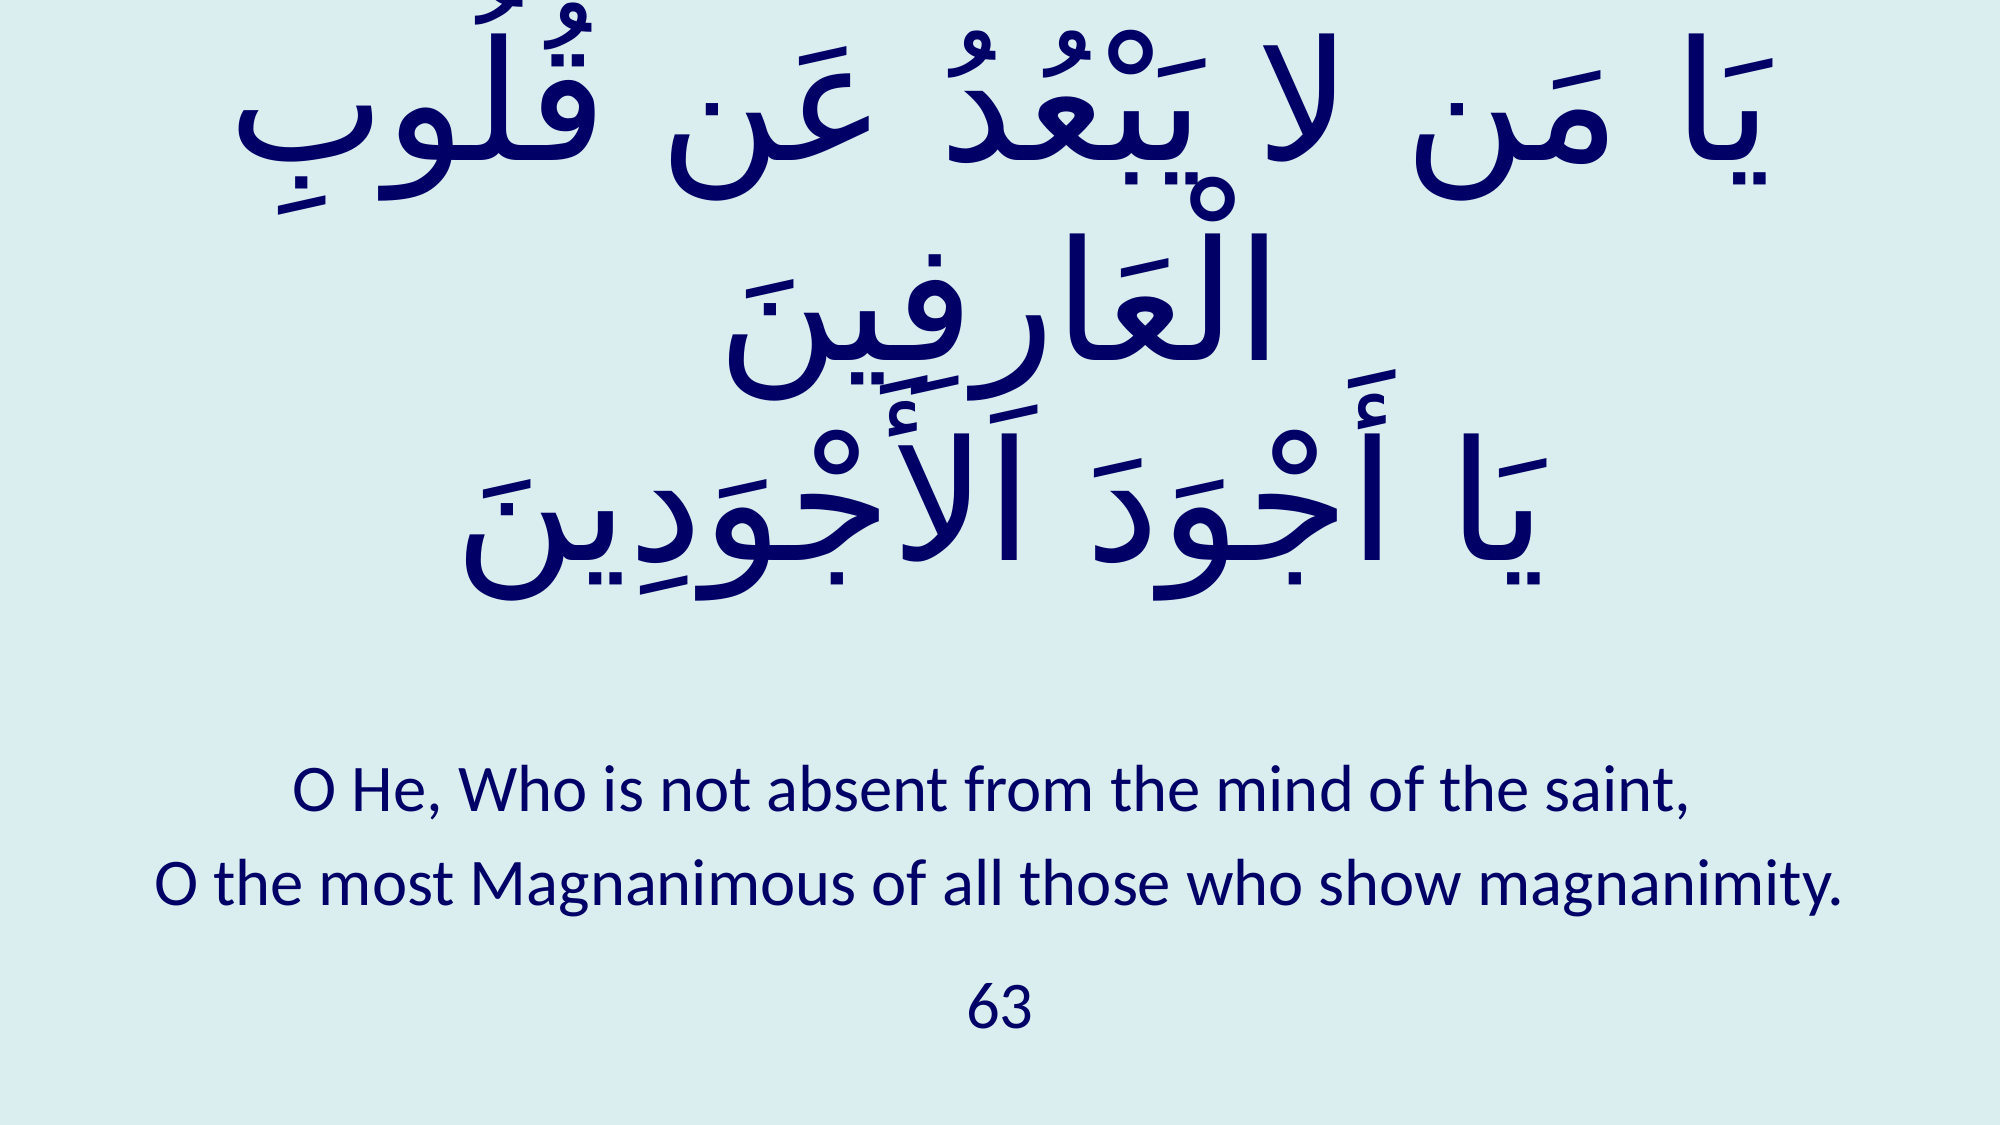

# يَا مَن لا يَبْعُدُ عَن قُلُوبِ الْعَارِفِينَ يَا أَجْوَدَ الأَجْوَدِينَ
O He, Who is not absent from the mind of the saint,
O the most Magnanimous of all those who show magnanimity.
63